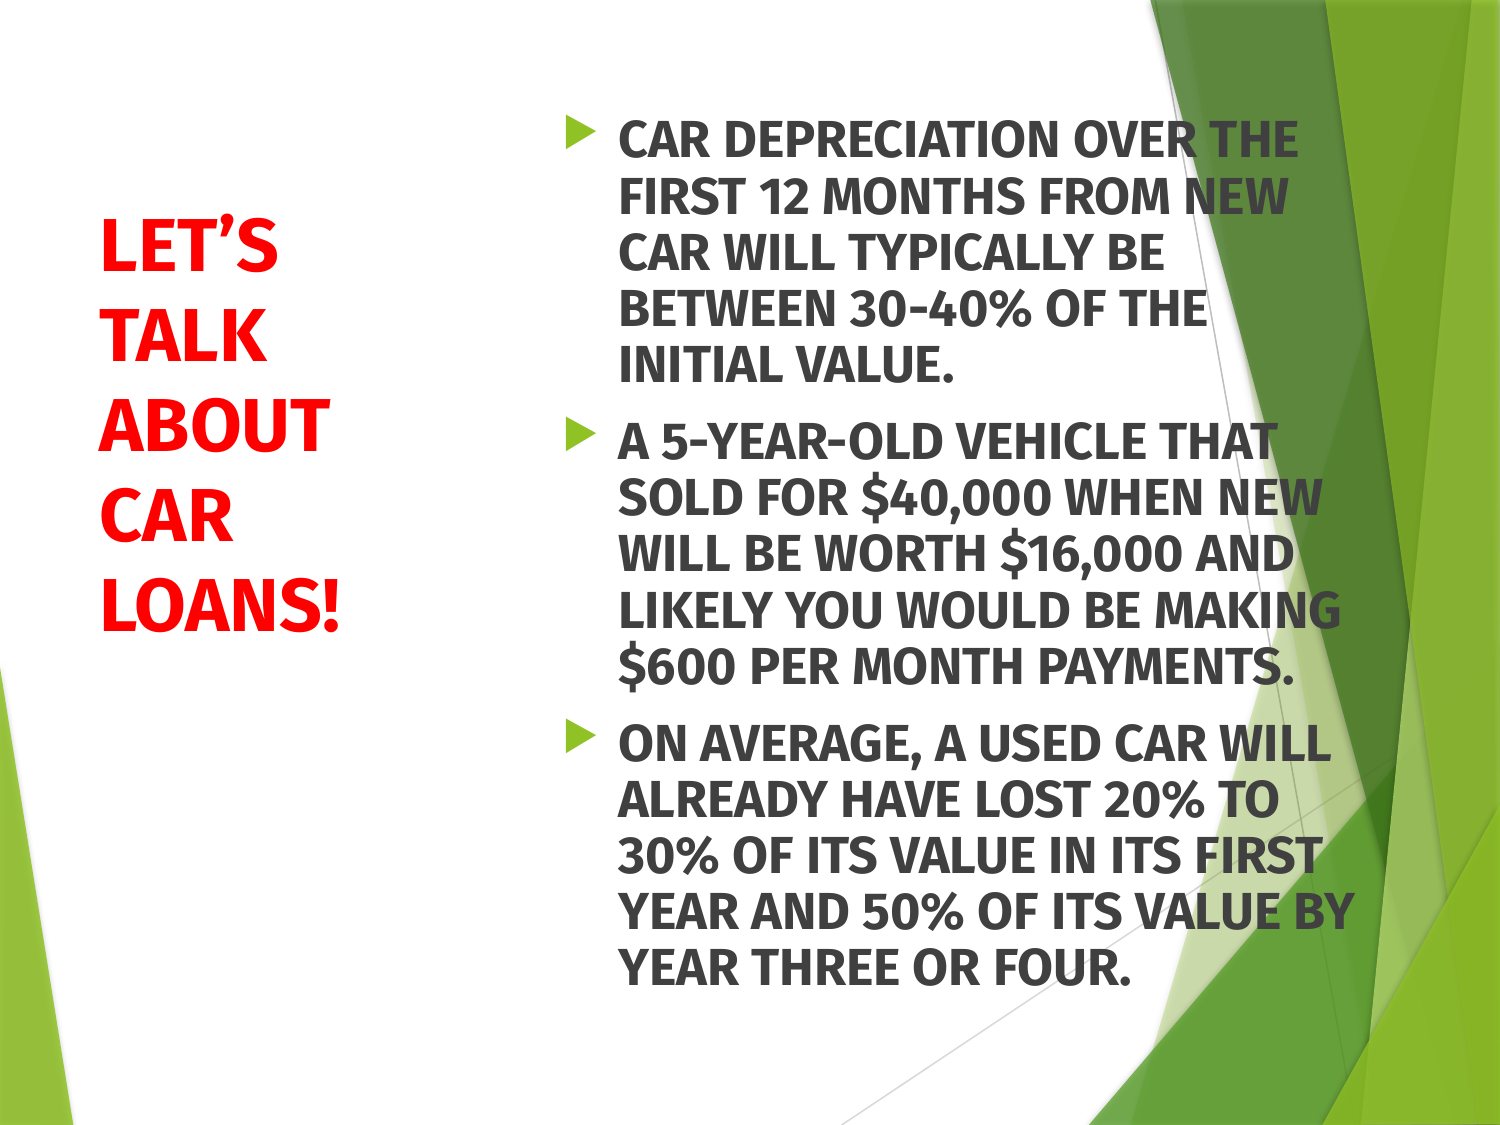

Car depreciation over the first 12 months from new CAR will typically be between 30-40% of the initial value.
A 5-year-old vehicle that sold for $40,000 when new will be worth $16,000 AND LIKELY YOU WOULD BE MAKING $600 PER MONTH PAYMENTS.
On average, a used car will already have lost 20% to 30% of its value in its first year and 50% OF its value by year three or four.
# LET’S TALK ABOUT CAR LOANS!